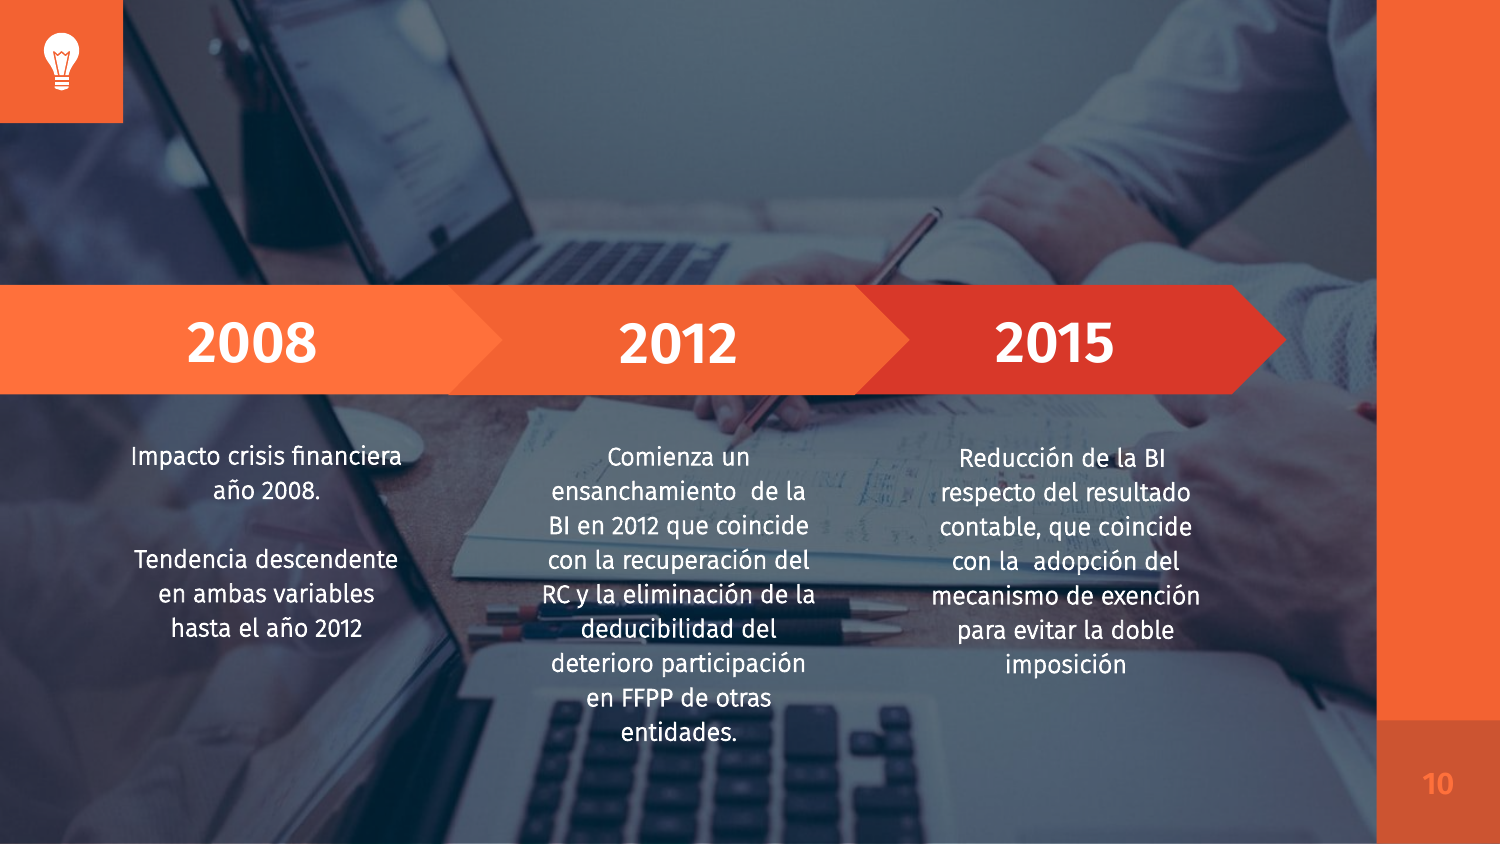

2008
Impacto crisis financiera año 2008.

Tendencia descendente en ambas variables hasta el año 2012
2012
Comienza un ensanchamiento  de la BI en 2012 que coincide con la recuperación del RC y la eliminación de la deducibilidad del deterioro participación en FFPP de otras entidades.
2015
Reducción de la BI  respecto del resultado contable, que coincide con la  adopción del mecanismo de exención para evitar la doble imposición
10